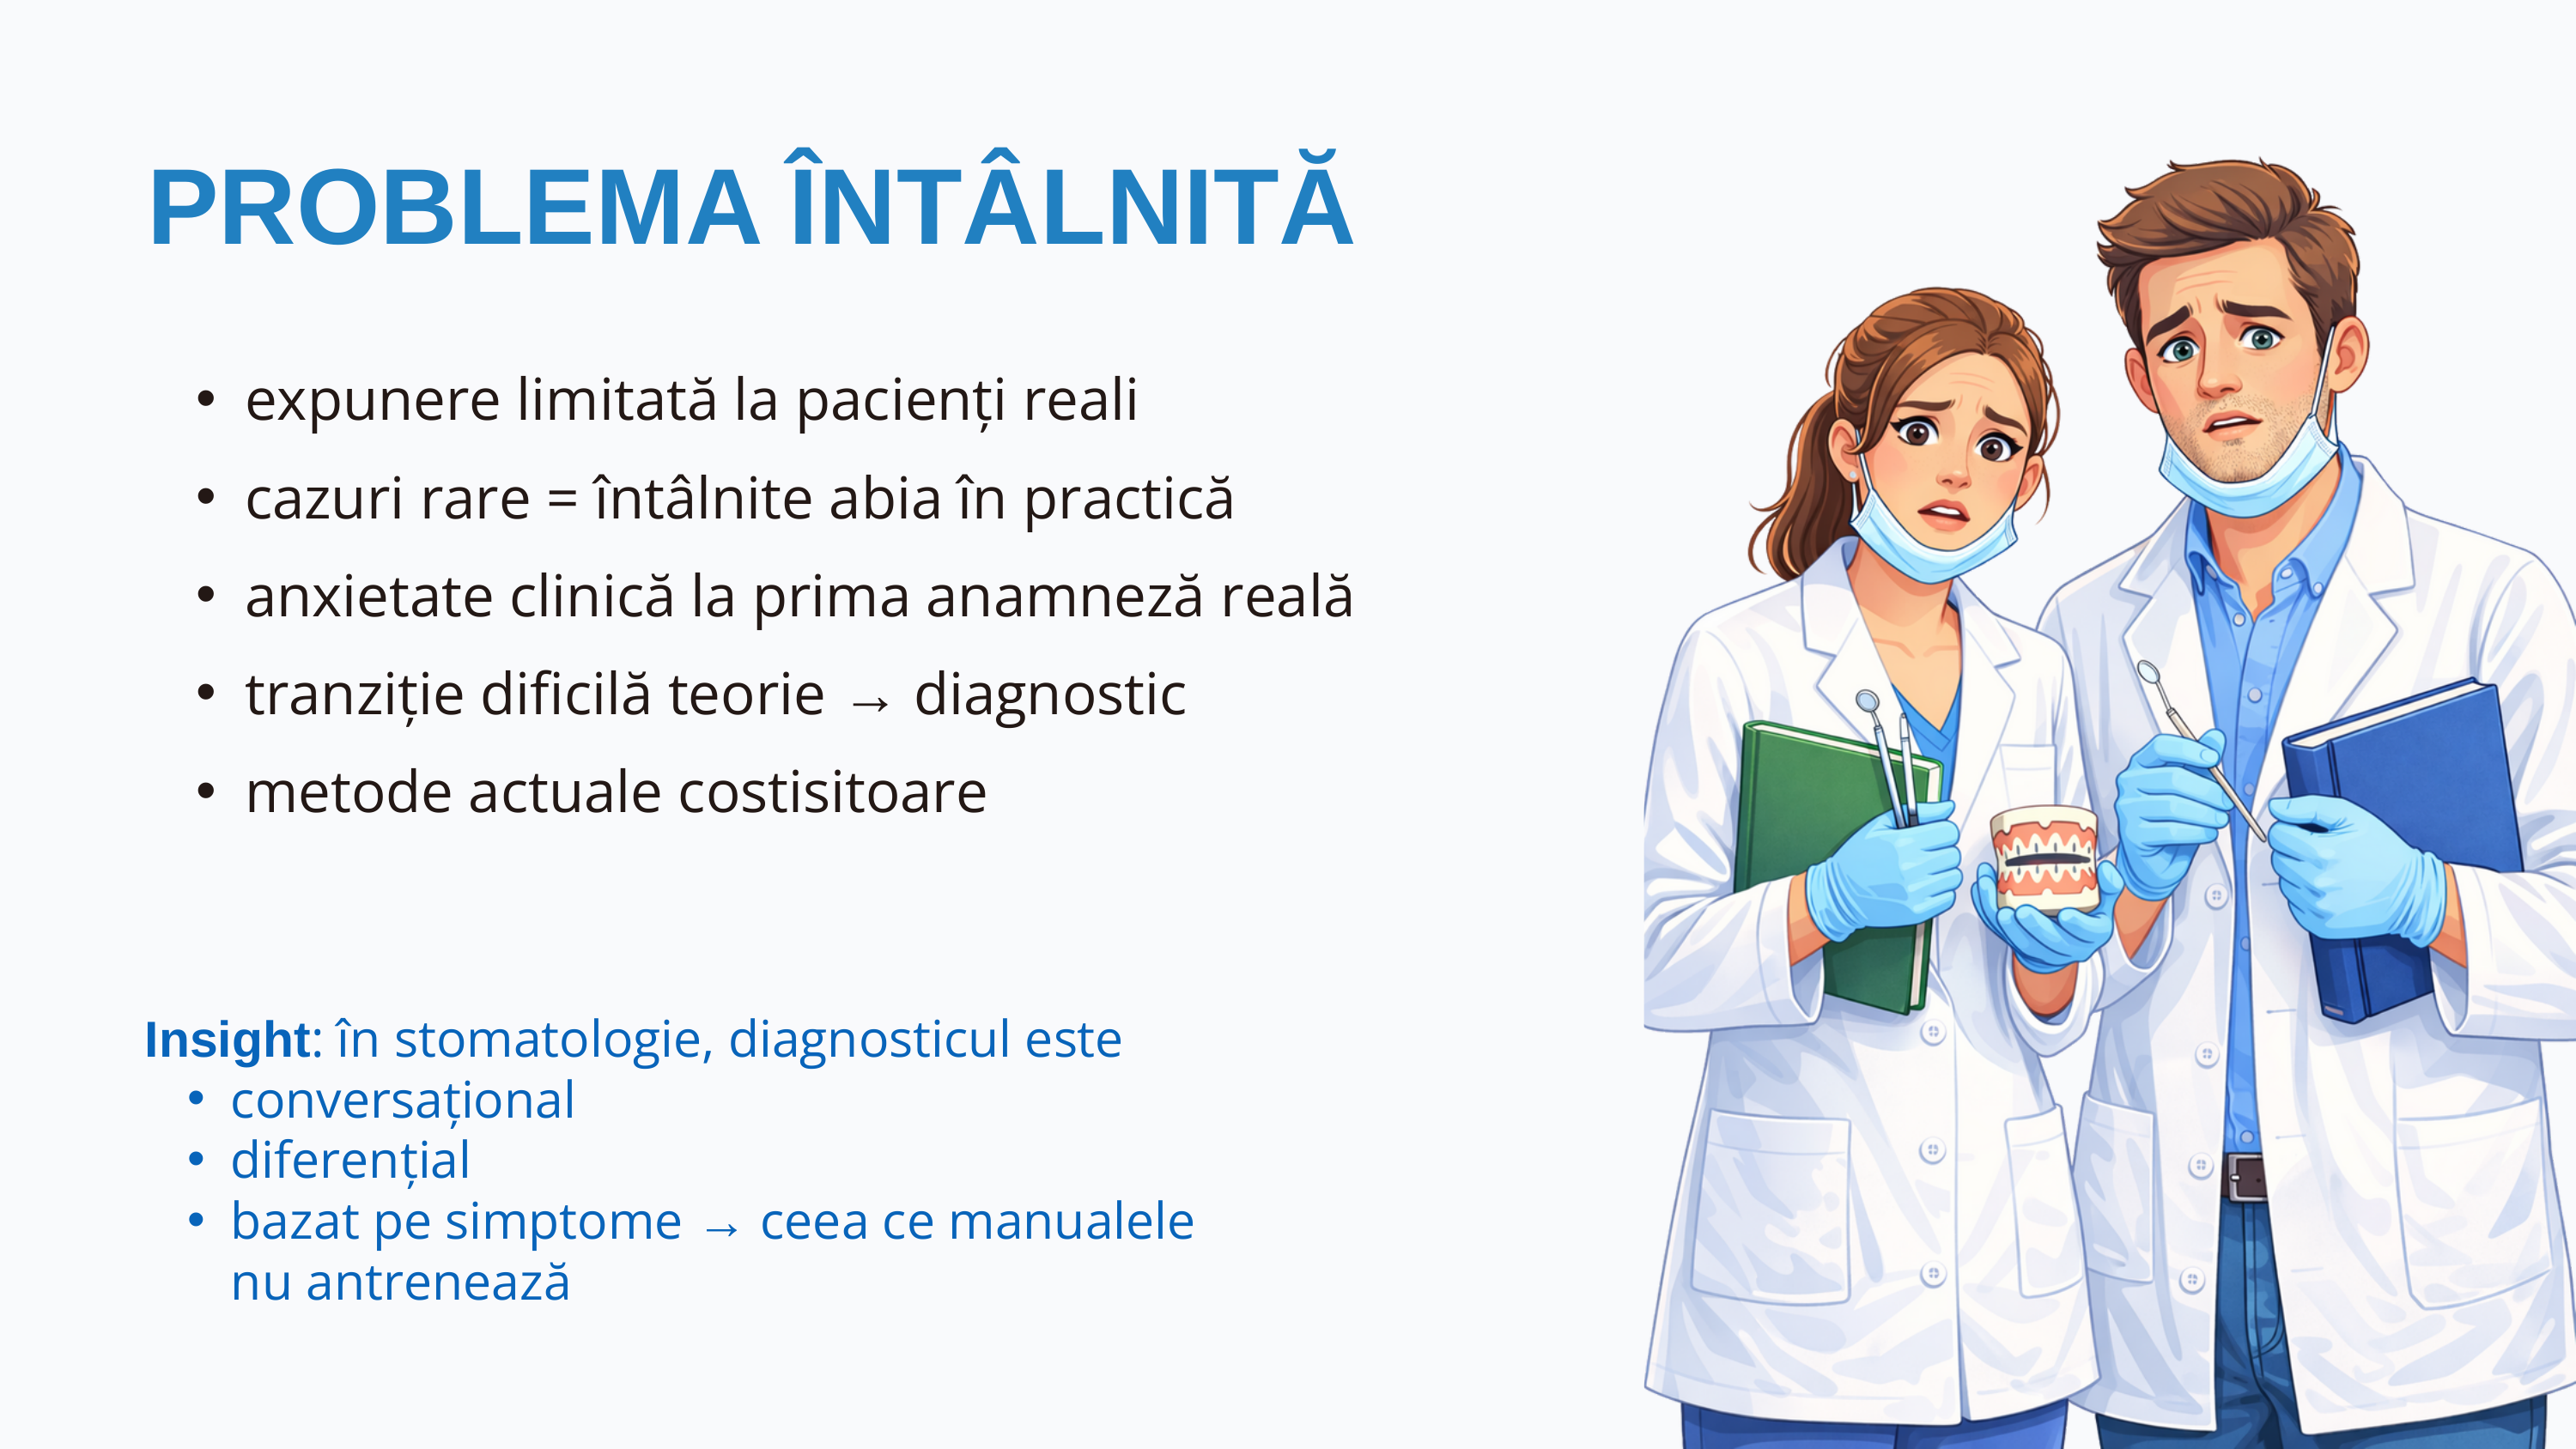

PROBLEMA ÎNTÂLNITĂ
expunere limitată la pacienți reali
cazuri rare = întâlnite abia în practică
anxietate clinică la prima anamneză reală
tranziție dificilă teorie → diagnostic
metode actuale costisitoare
Insight: în stomatologie, diagnosticul este
conversațional
diferențial
bazat pe simptome → ceea ce manualele nu antrenează